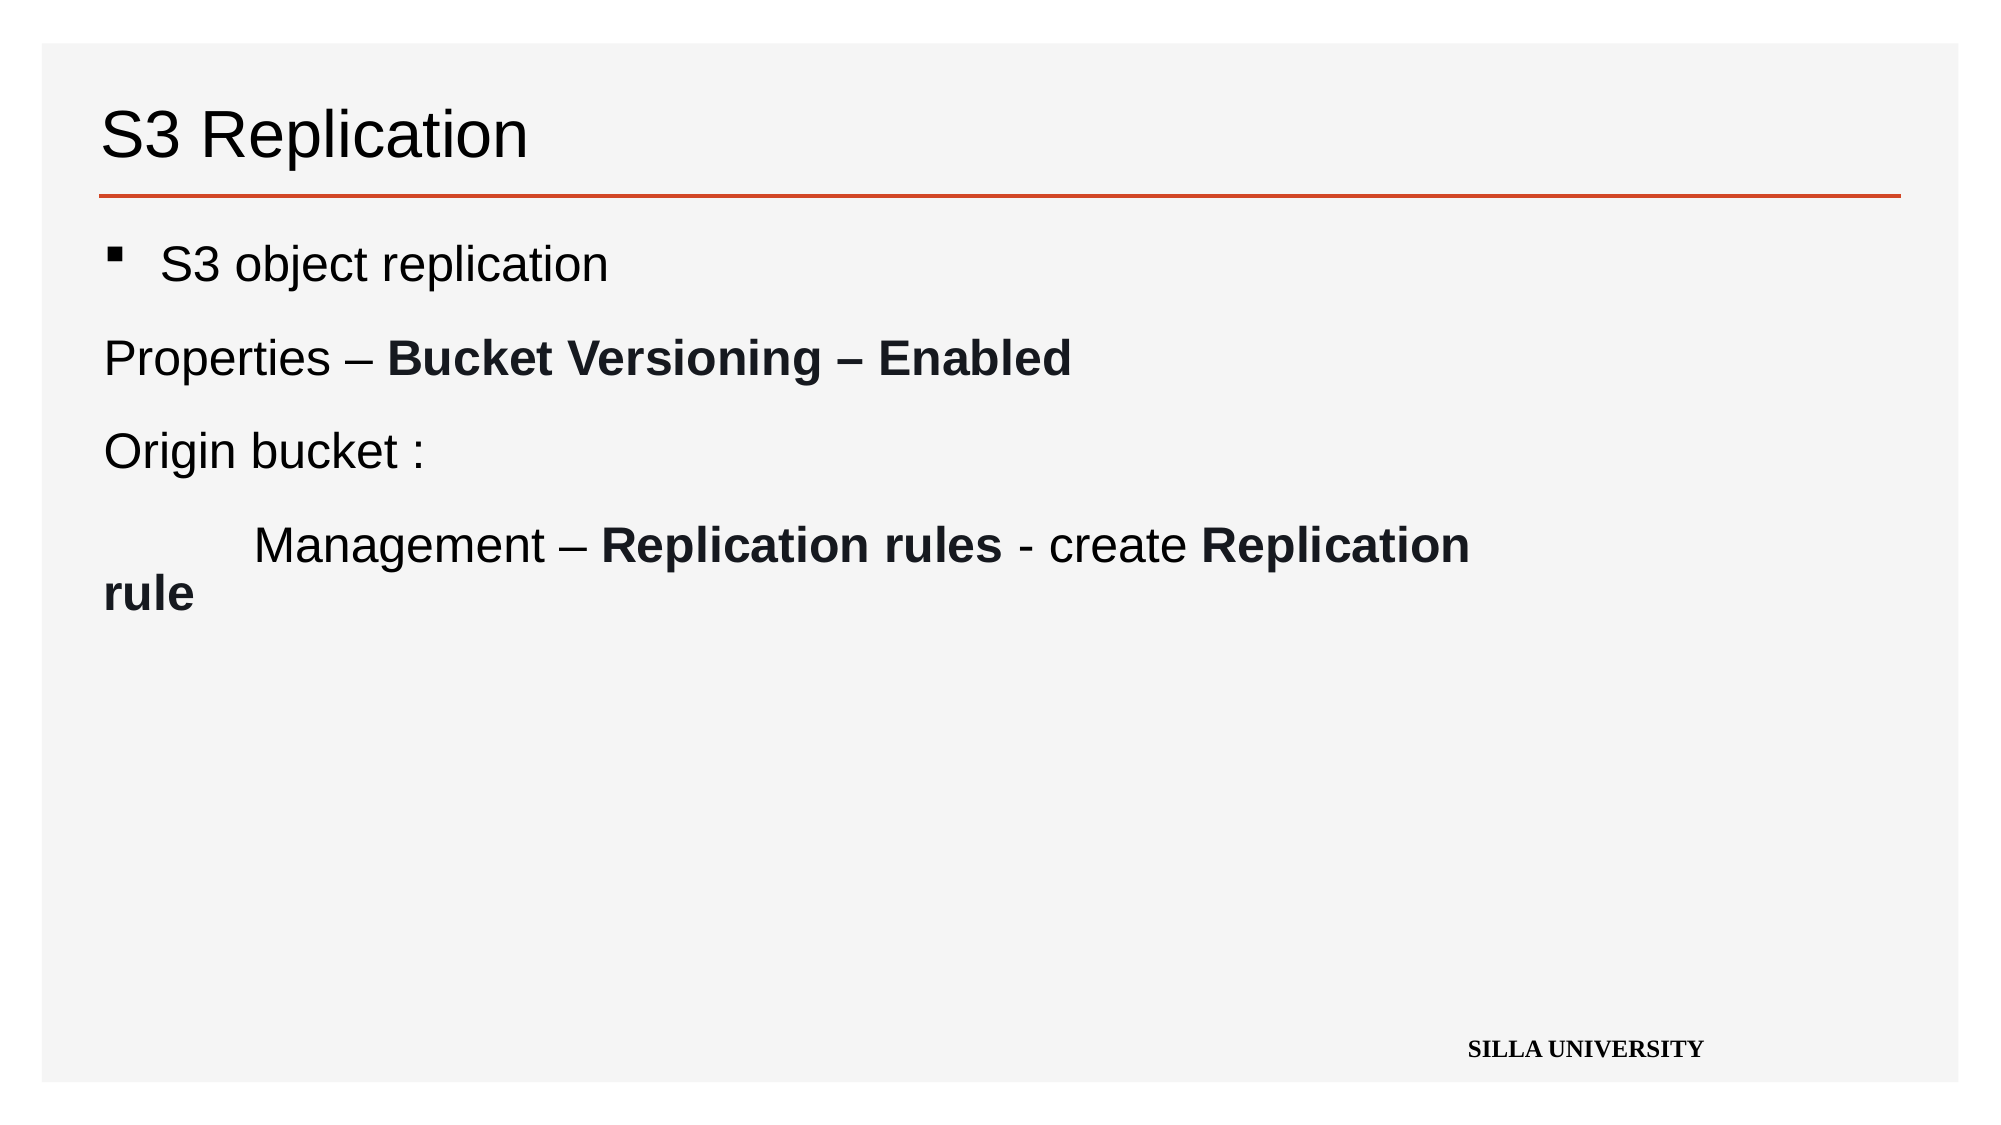

# S3 Replication
S3 object replication
Properties – Bucket Versioning – Enabled
Origin bucket :
	Management – Replication rules - create Replication rule